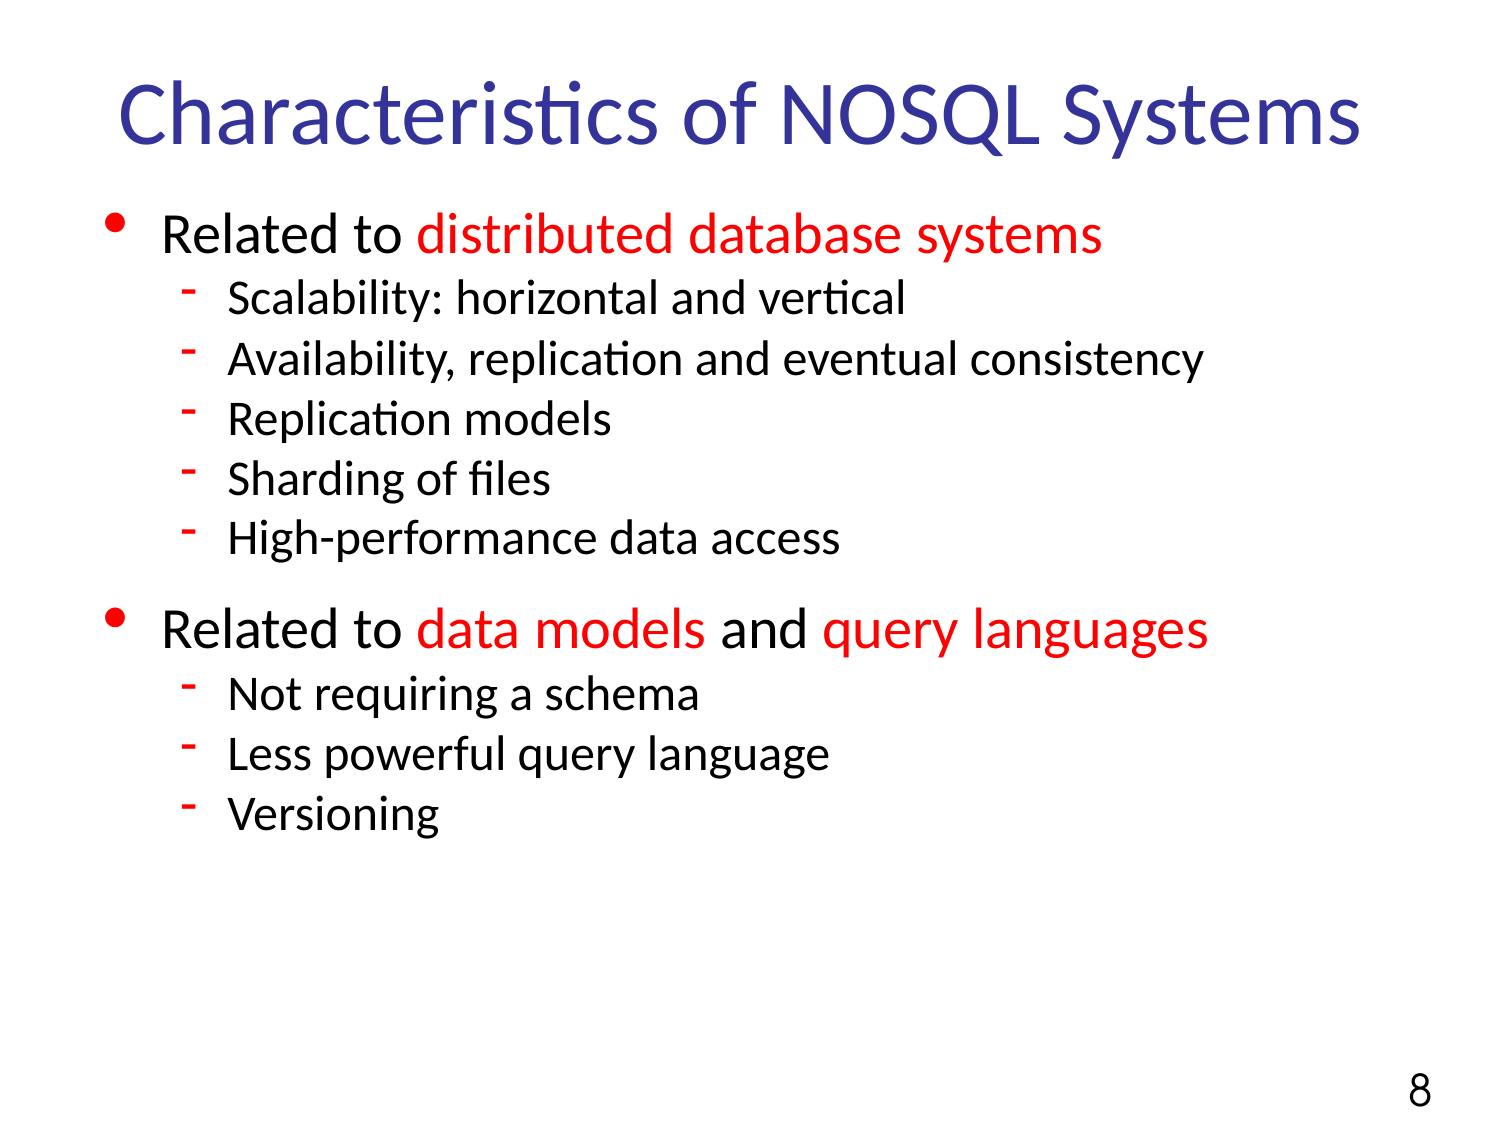

# Characteristics of NOSQL Systems
Related to distributed database systems
Scalability: horizontal and vertical
Availability, replication and eventual consistency
Replication models
Sharding of files
High-performance data access
Related to data models and query languages
Not requiring a schema
Less powerful query language
Versioning
8